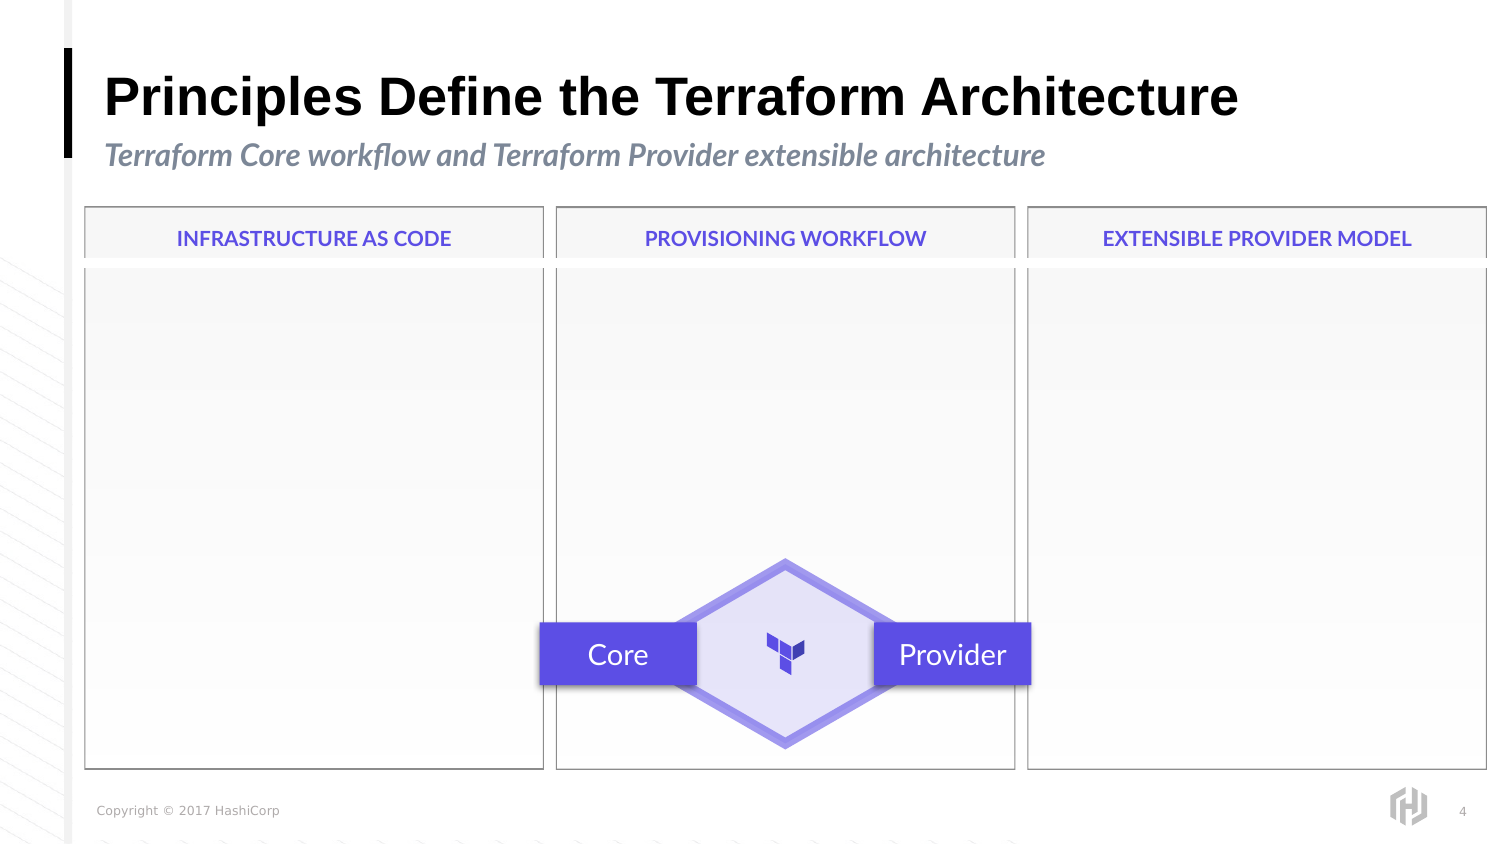

# Principles Define the Terraform Architecture
Terraform Core workflow and Terraform Provider extensible architecture

INFRASTRUCTURE AS CODE
PROVISIONING WORKFLOW
EXTENSIBLE PROVIDER MODEL

Core
Provider

4